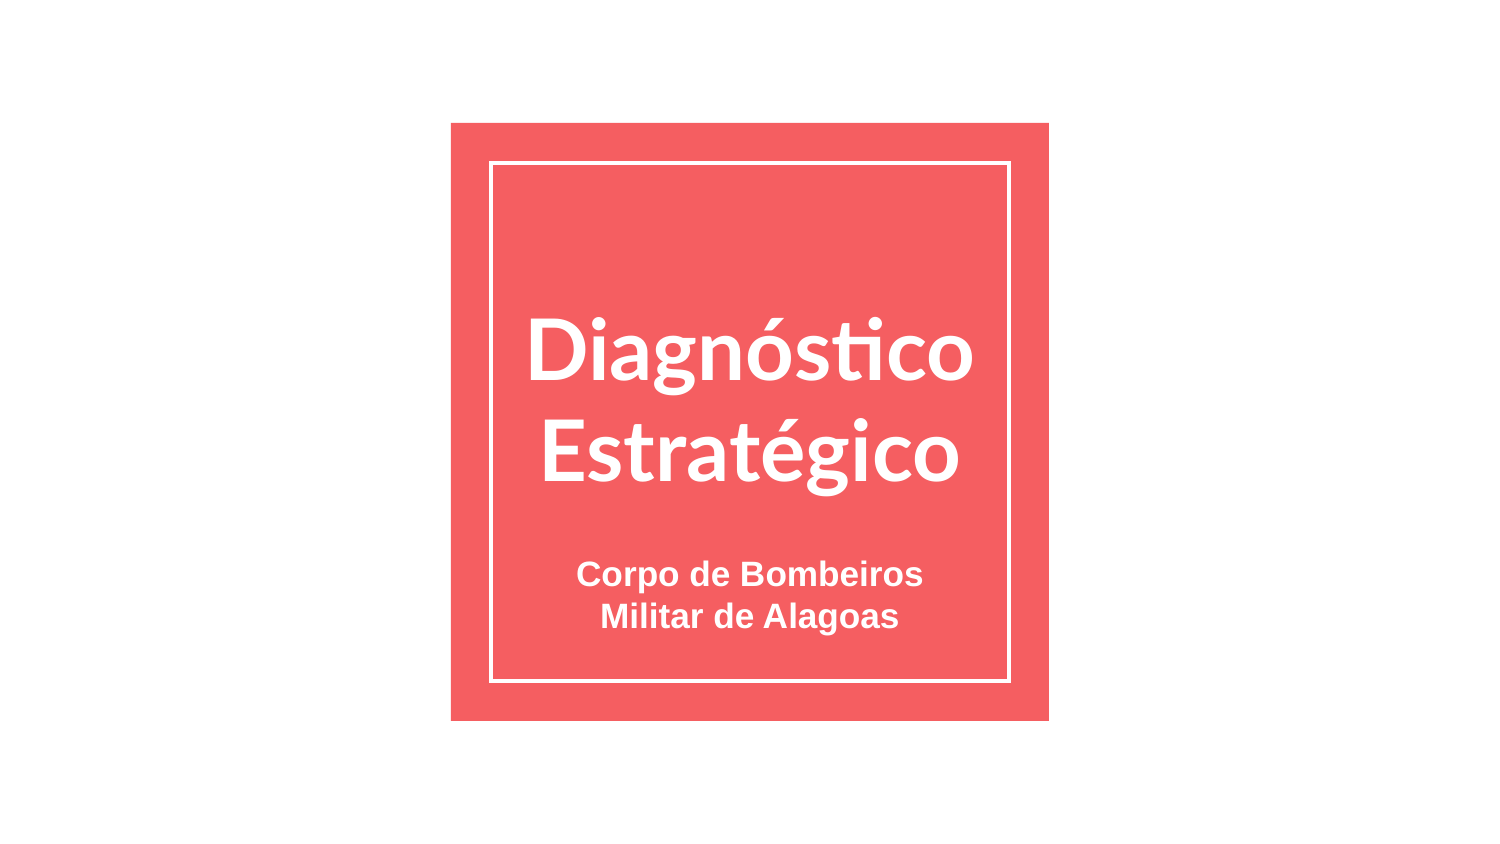

# Diagnóstico Estratégico
Corpo de Bombeiros Militar de Alagoas